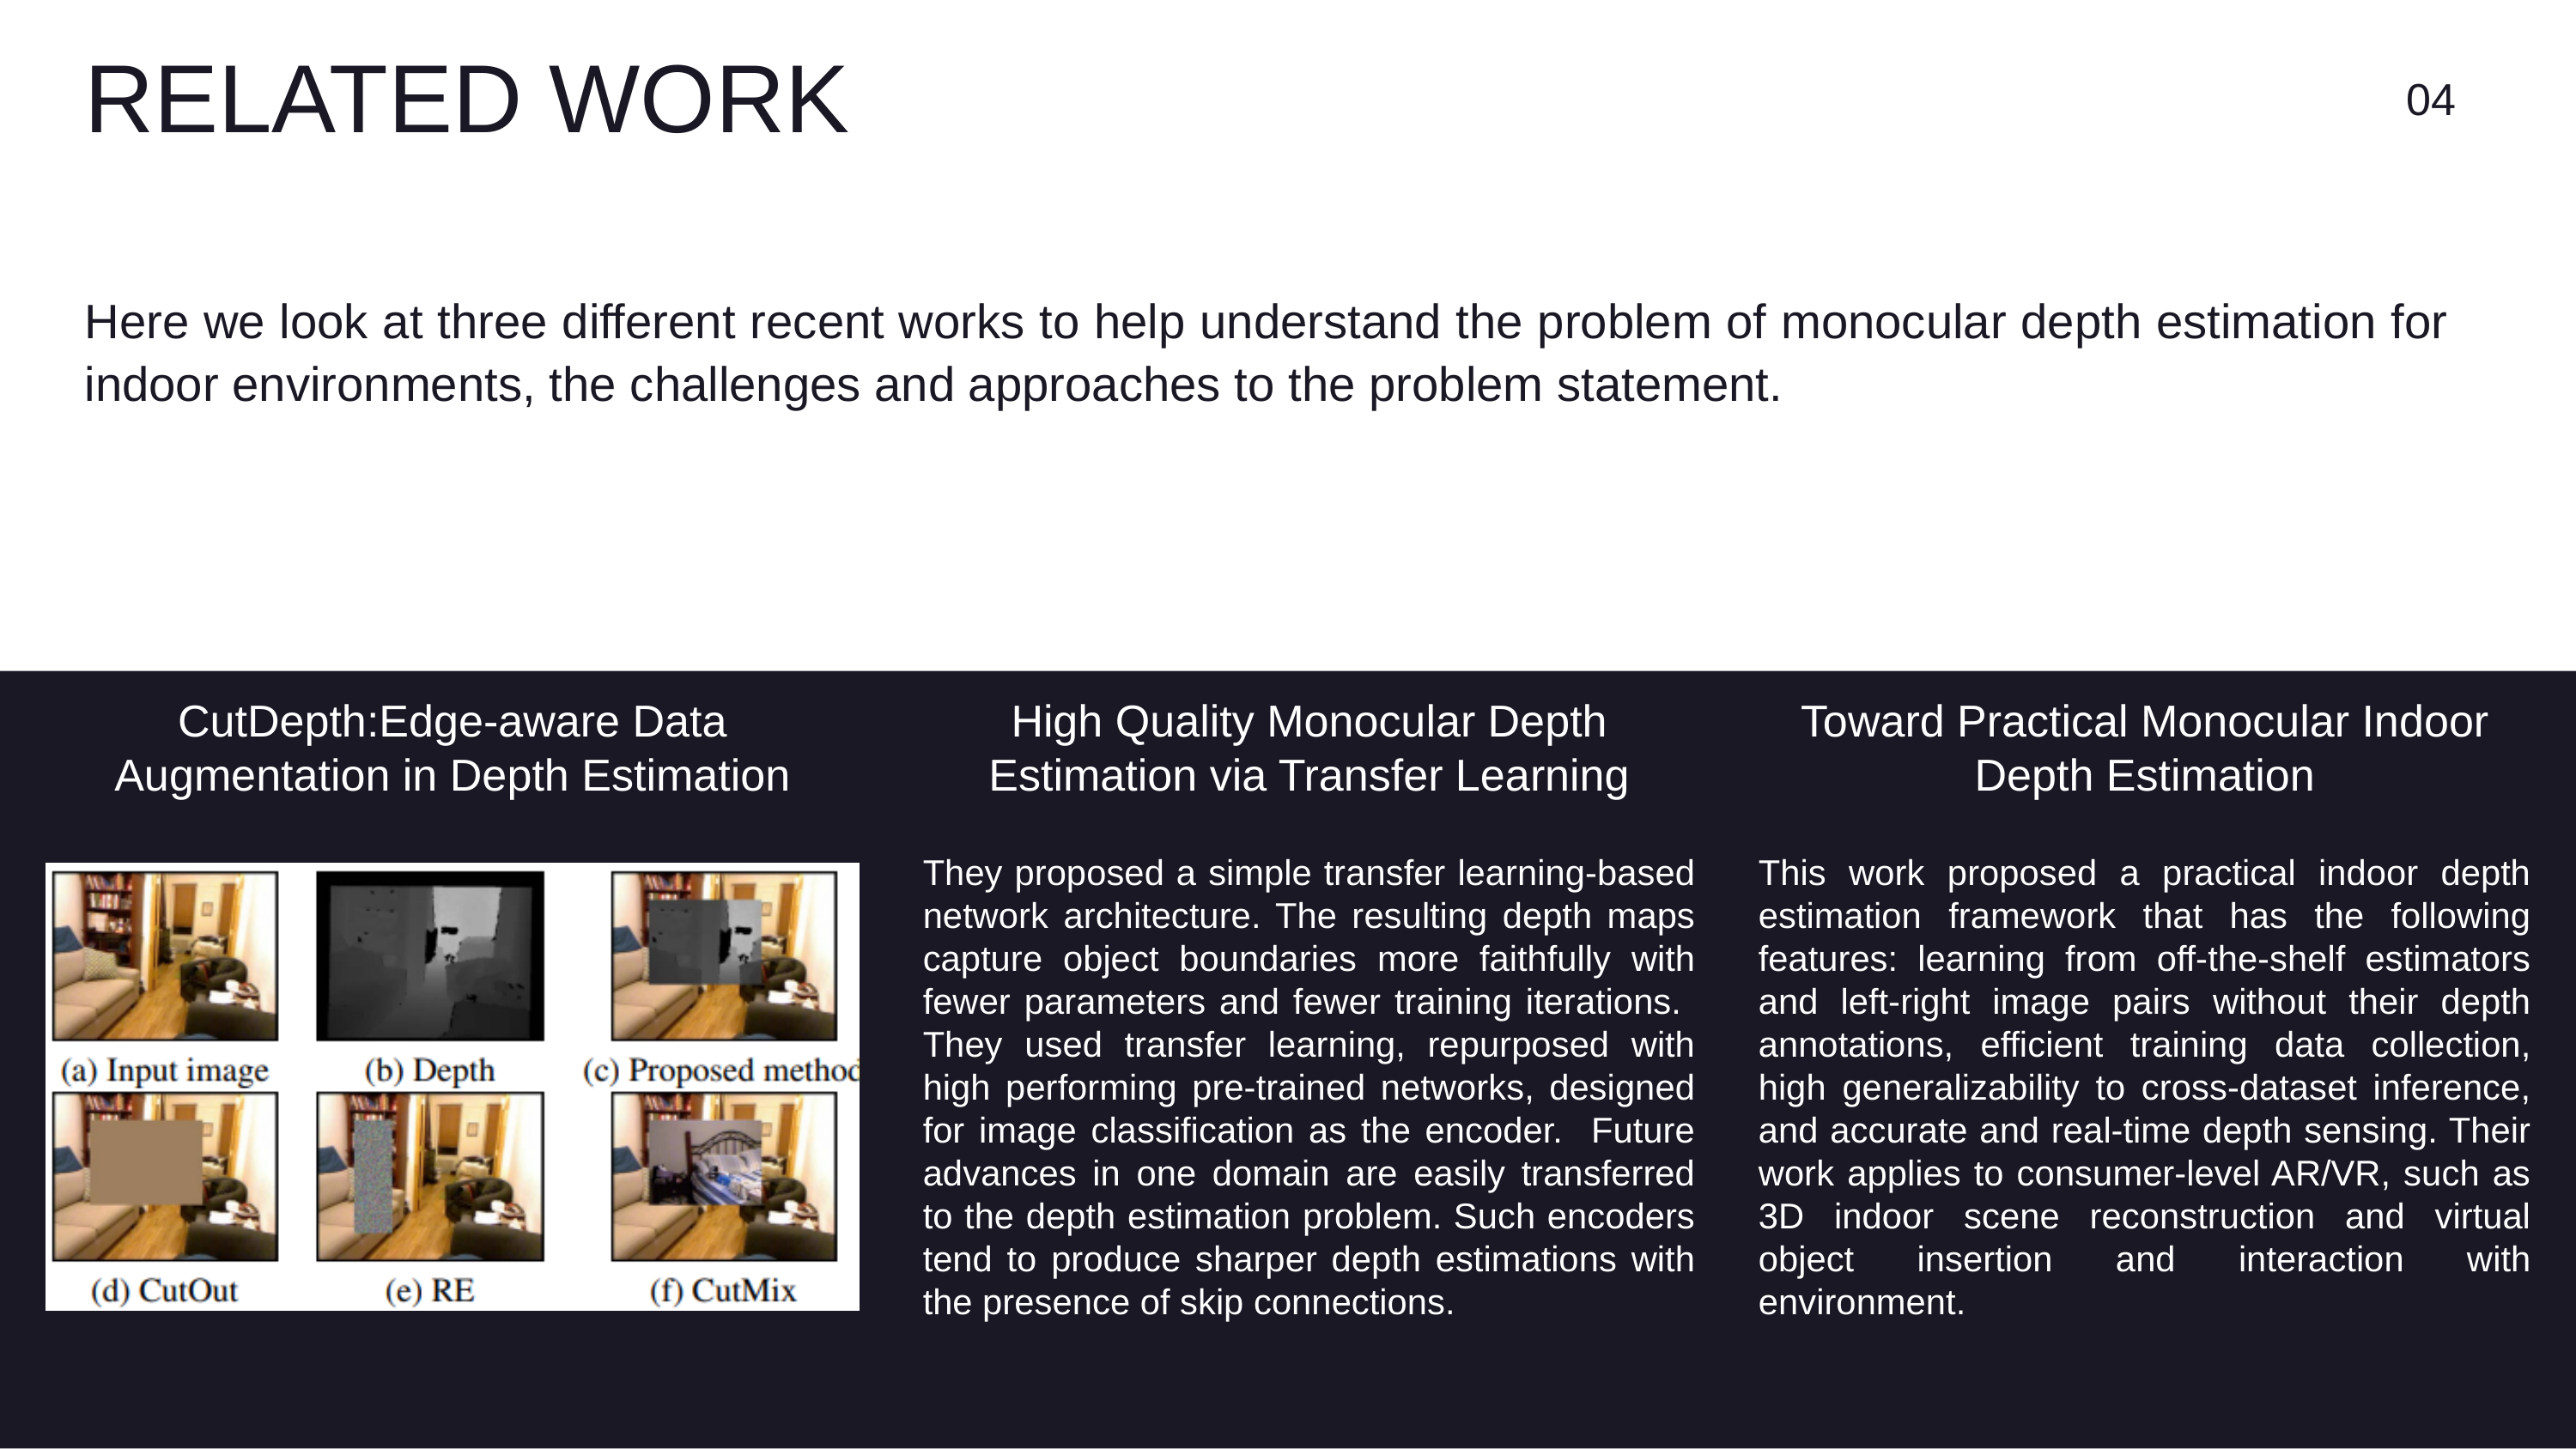

RELATED WORK
04
Here we look at three different recent works to help understand the problem of monocular depth estimation for indoor environments, the challenges and approaches to the problem statement.

CutDepth:Edge-aware Data Augmentation in Depth Estimation
High Quality Monocular Depth Estimation via Transfer Learning
They proposed a simple transfer learning-based network architecture. The resulting depth maps capture object boundaries more faithfully with fewer parameters and fewer training iterations.  They used transfer learning, repurposed with high performing pre-trained networks, designed for image classification as the encoder.  Future advances in one domain are easily transferred to the depth estimation problem. Such encoders tend to produce sharper depth estimations with the presence of skip connections.
Toward Practical Monocular Indoor Depth Estimation
This work proposed a practical indoor depth estimation framework that has the following features: learning from off-the-shelf estimators and left-right image pairs without their depth annotations, efficient training data collection, high generalizability to cross-dataset inference, and accurate and real-time depth sensing. Their work applies to consumer-level AR/VR, such as 3D indoor scene reconstruction and virtual object insertion and interaction with environment.